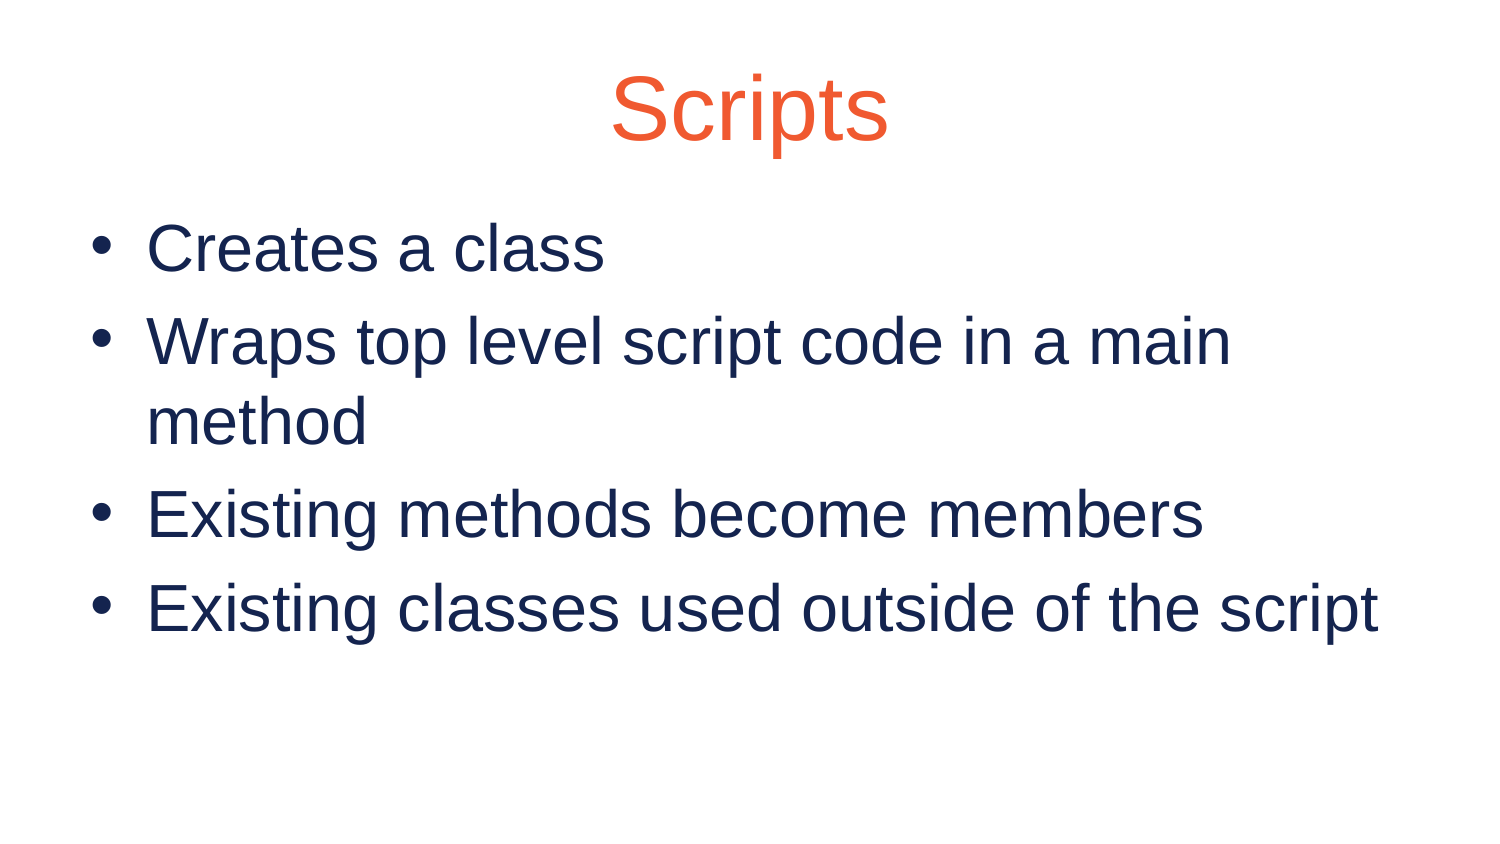

# Scripts
Creates a class
Wraps top level script code in a main method
Existing methods become members
Existing classes used outside of the script